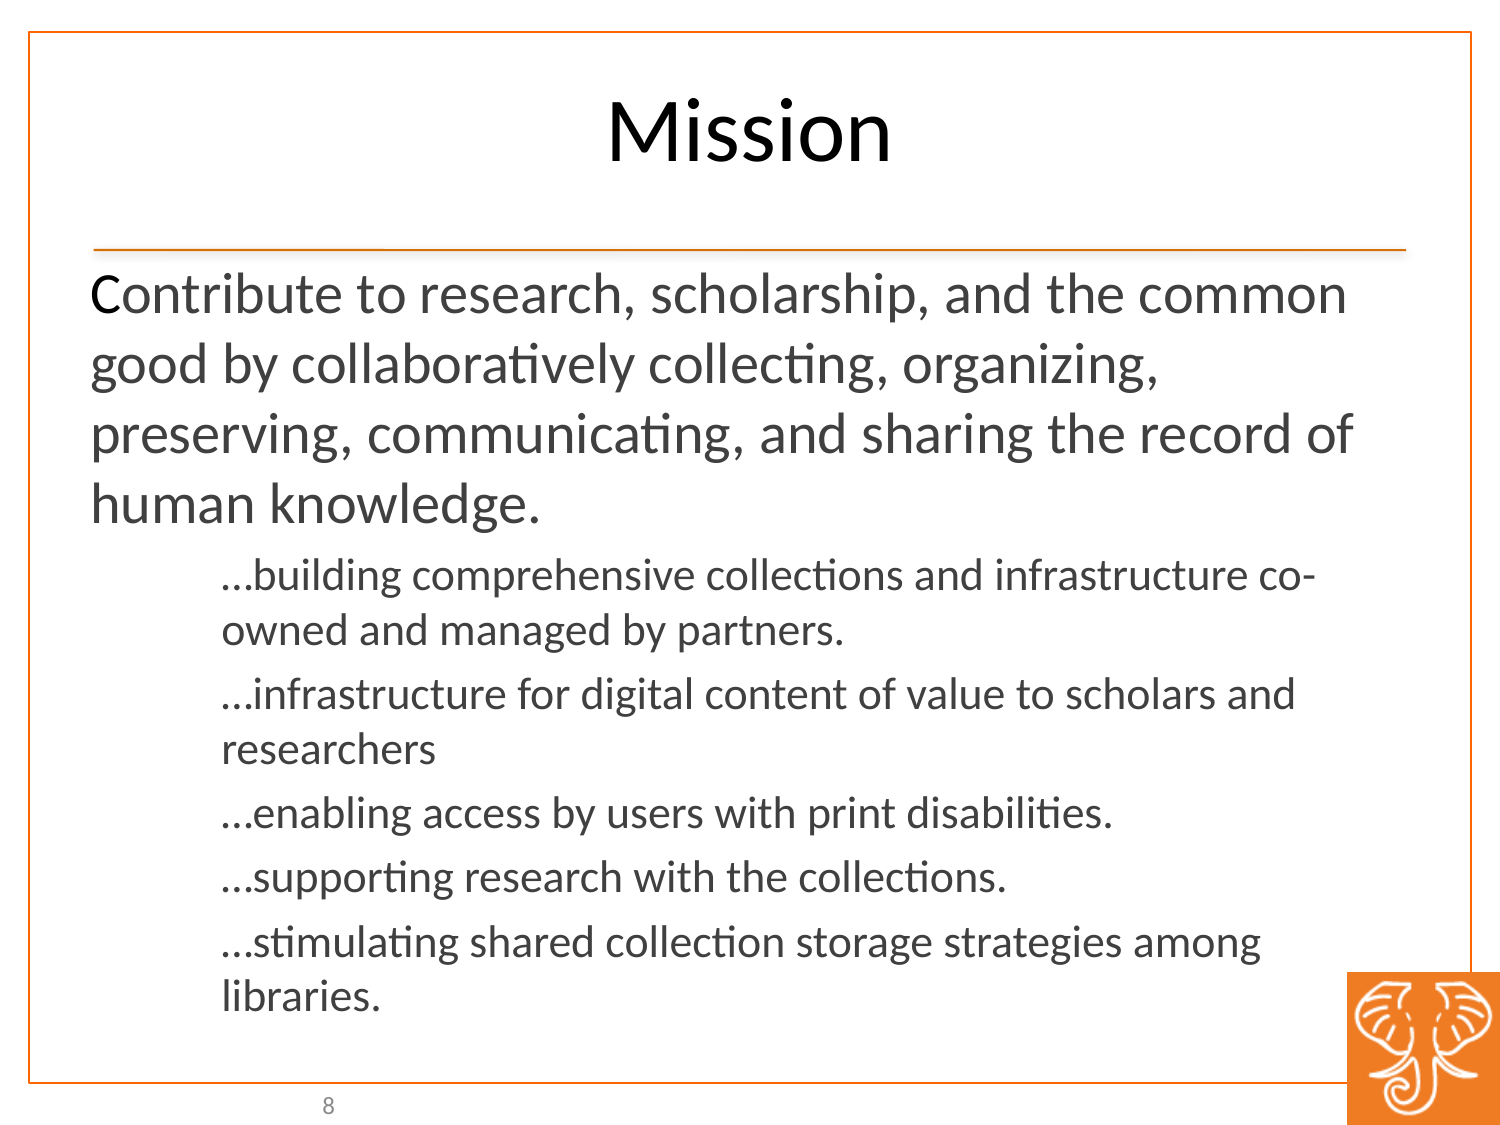

# Mission
Contribute to research, scholarship, and the common good by collaboratively collecting, organizing, preserving, communicating, and sharing the record of human knowledge.
…building comprehensive collections and infrastructure co-owned and managed by partners.
…infrastructure for digital content of value to scholars and researchers
…enabling access by users with print disabilities.
…supporting research with the collections.
…stimulating shared collection storage strategies among libraries.
8